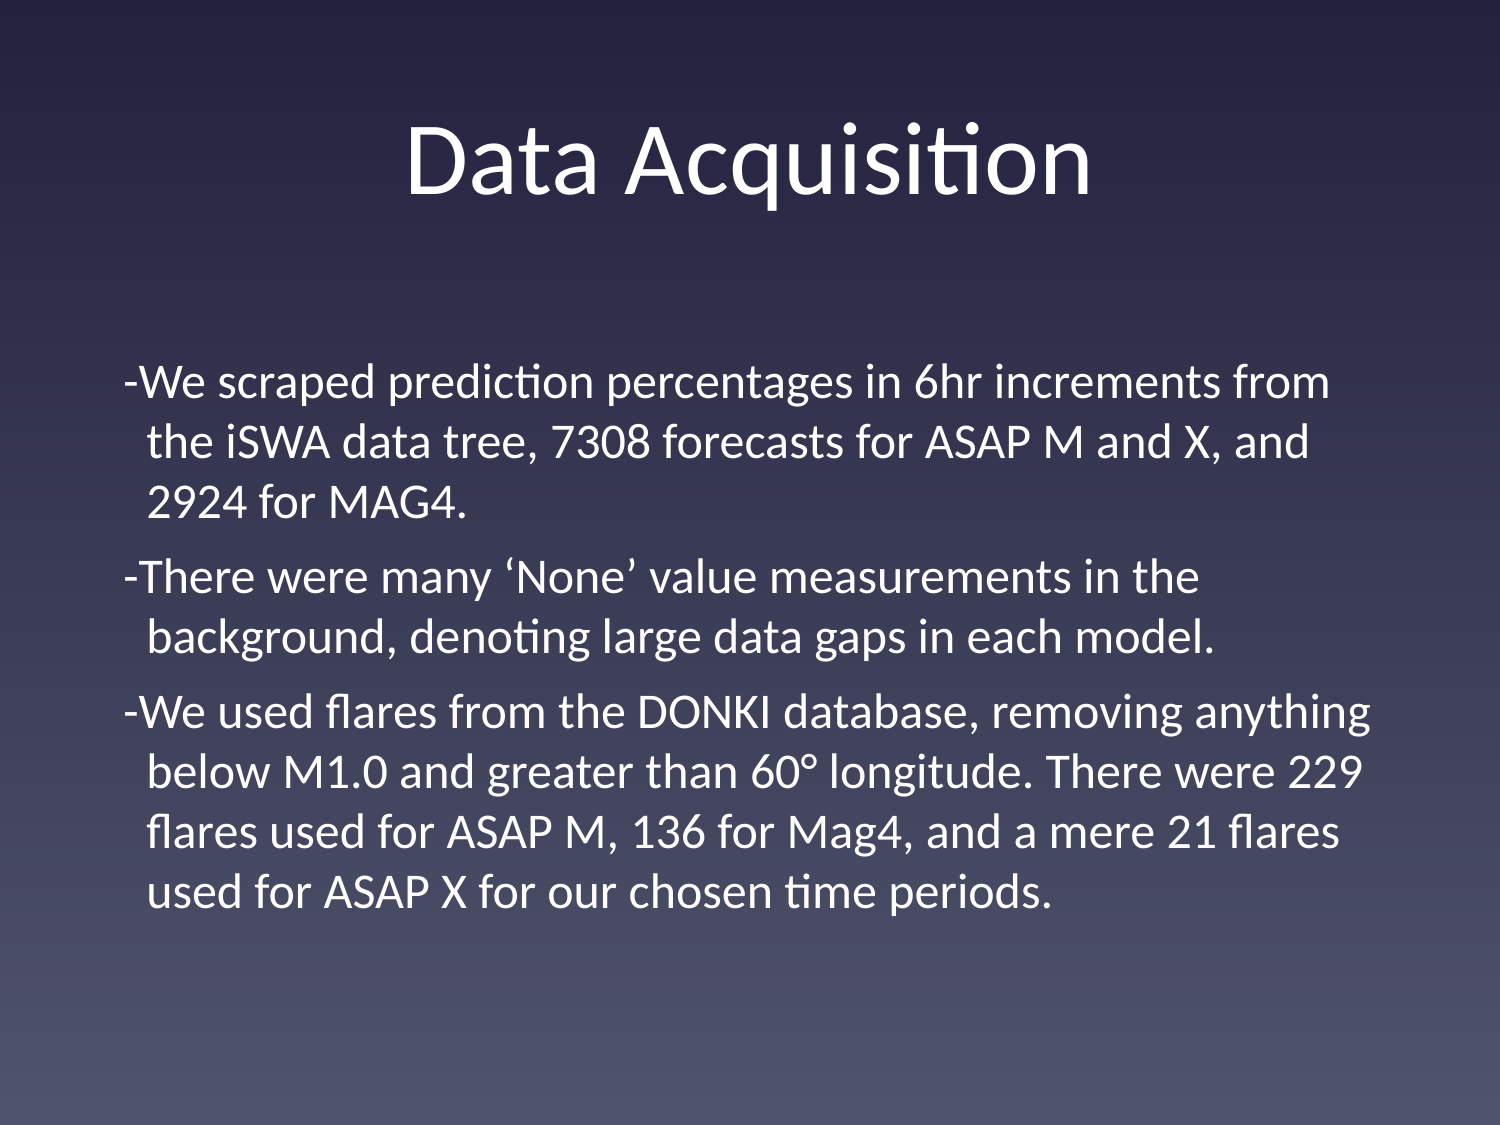

# Data Acquisition
-We scraped prediction percentages in 6hr increments from the iSWA data tree, 7308 forecasts for ASAP M and X, and 2924 for MAG4.

-There were many ‘None’ value measurements in the background, denoting large data gaps in each model.

-We used flares from the DONKI database, removing anything below M1.0 and greater than 60° longitude. There were 229 flares used for ASAP M, 136 for Mag4, and a mere 21 flares used for ASAP X for our chosen time periods.